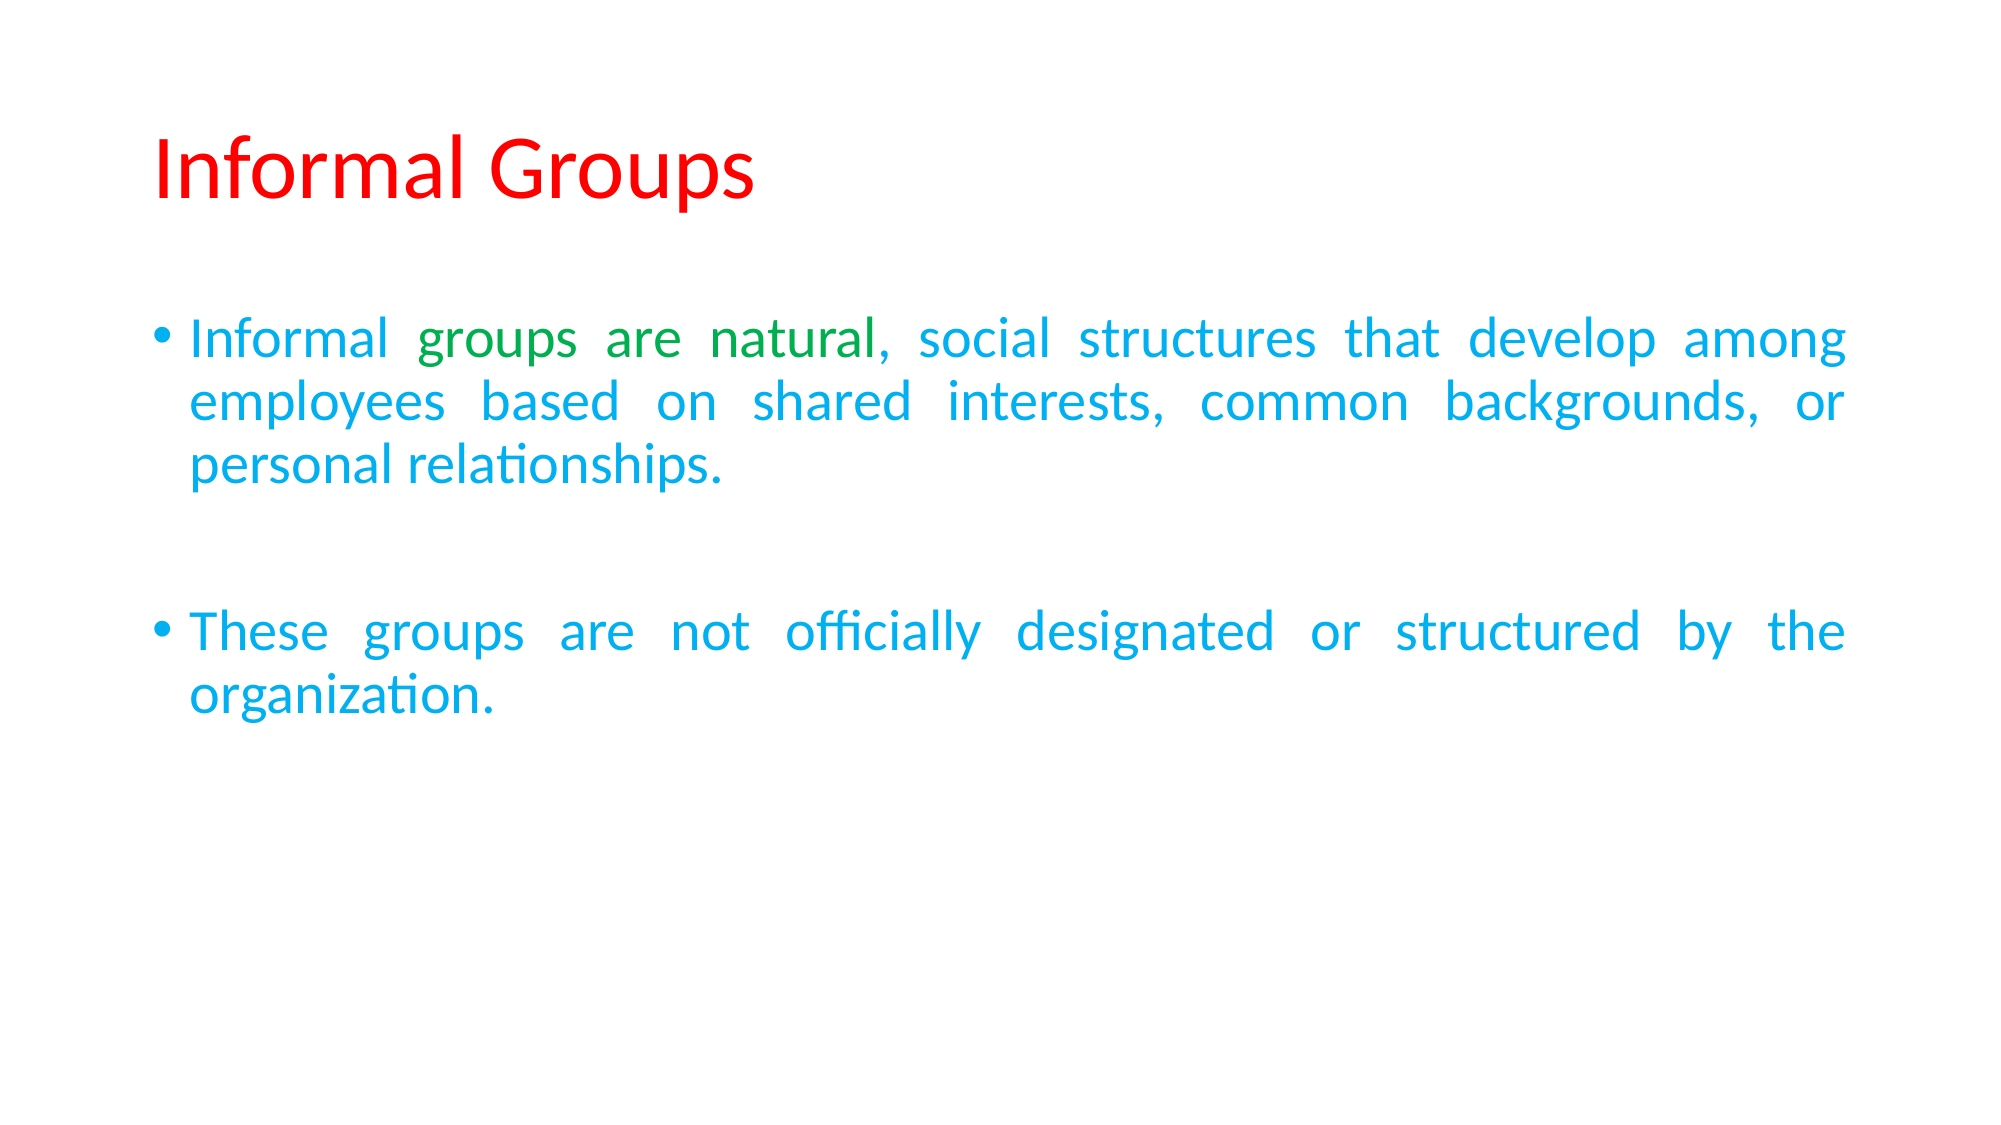

# Informal Groups
Informal groups are natural, social structures that develop among employees based on shared interests, common backgrounds, or personal relationships.

These groups are not officially designated or structured by the organization.